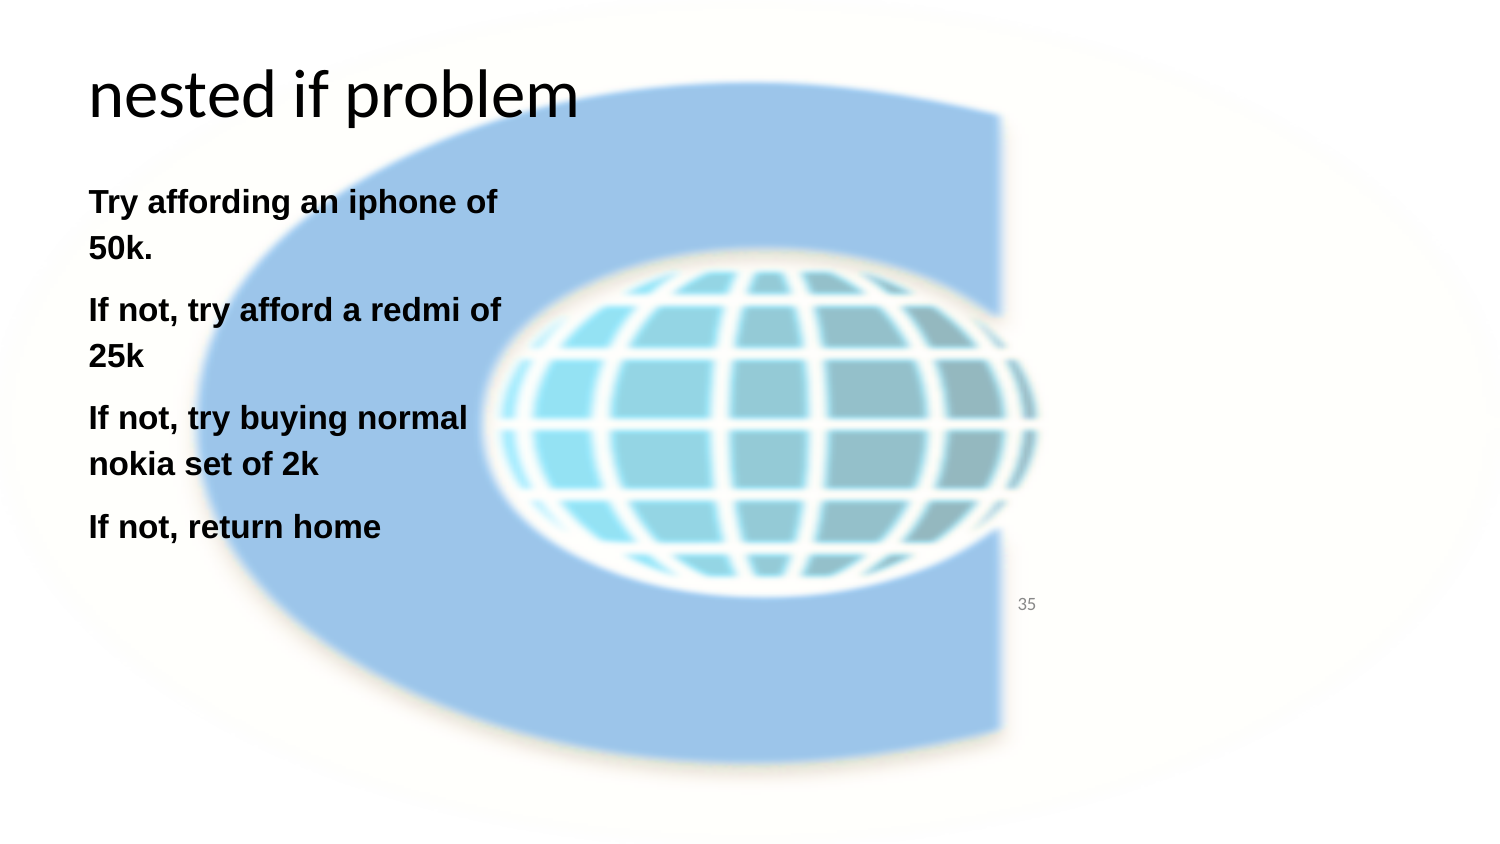

# nested if problem
Try affording an iphone of 50k.
If not, try afford a redmi of 25k
If not, try buying normal nokia set of 2k
If not, return home

35